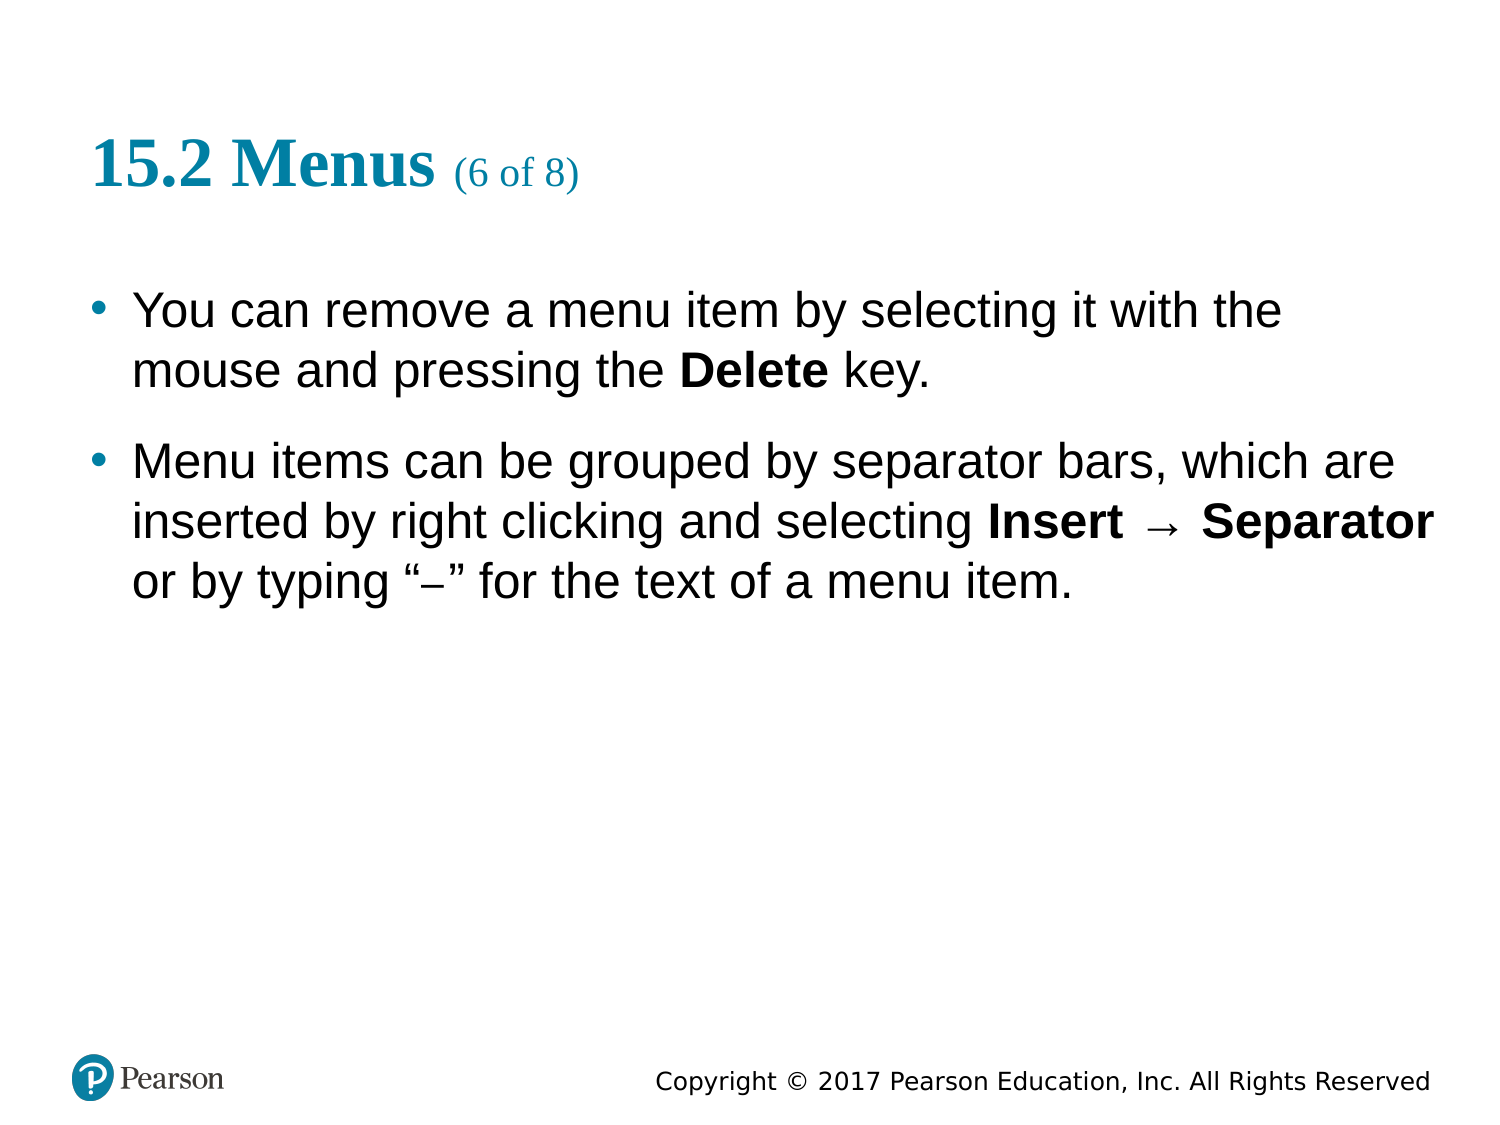

# 15.2 Menus (6 of 8)
You can remove a menu item by selecting it with the mouse and pressing the Delete key.
Menu items can be grouped by separator bars, which are inserted by right clicking and selecting Insert → Separator or by typing “-” for the text of a menu item.